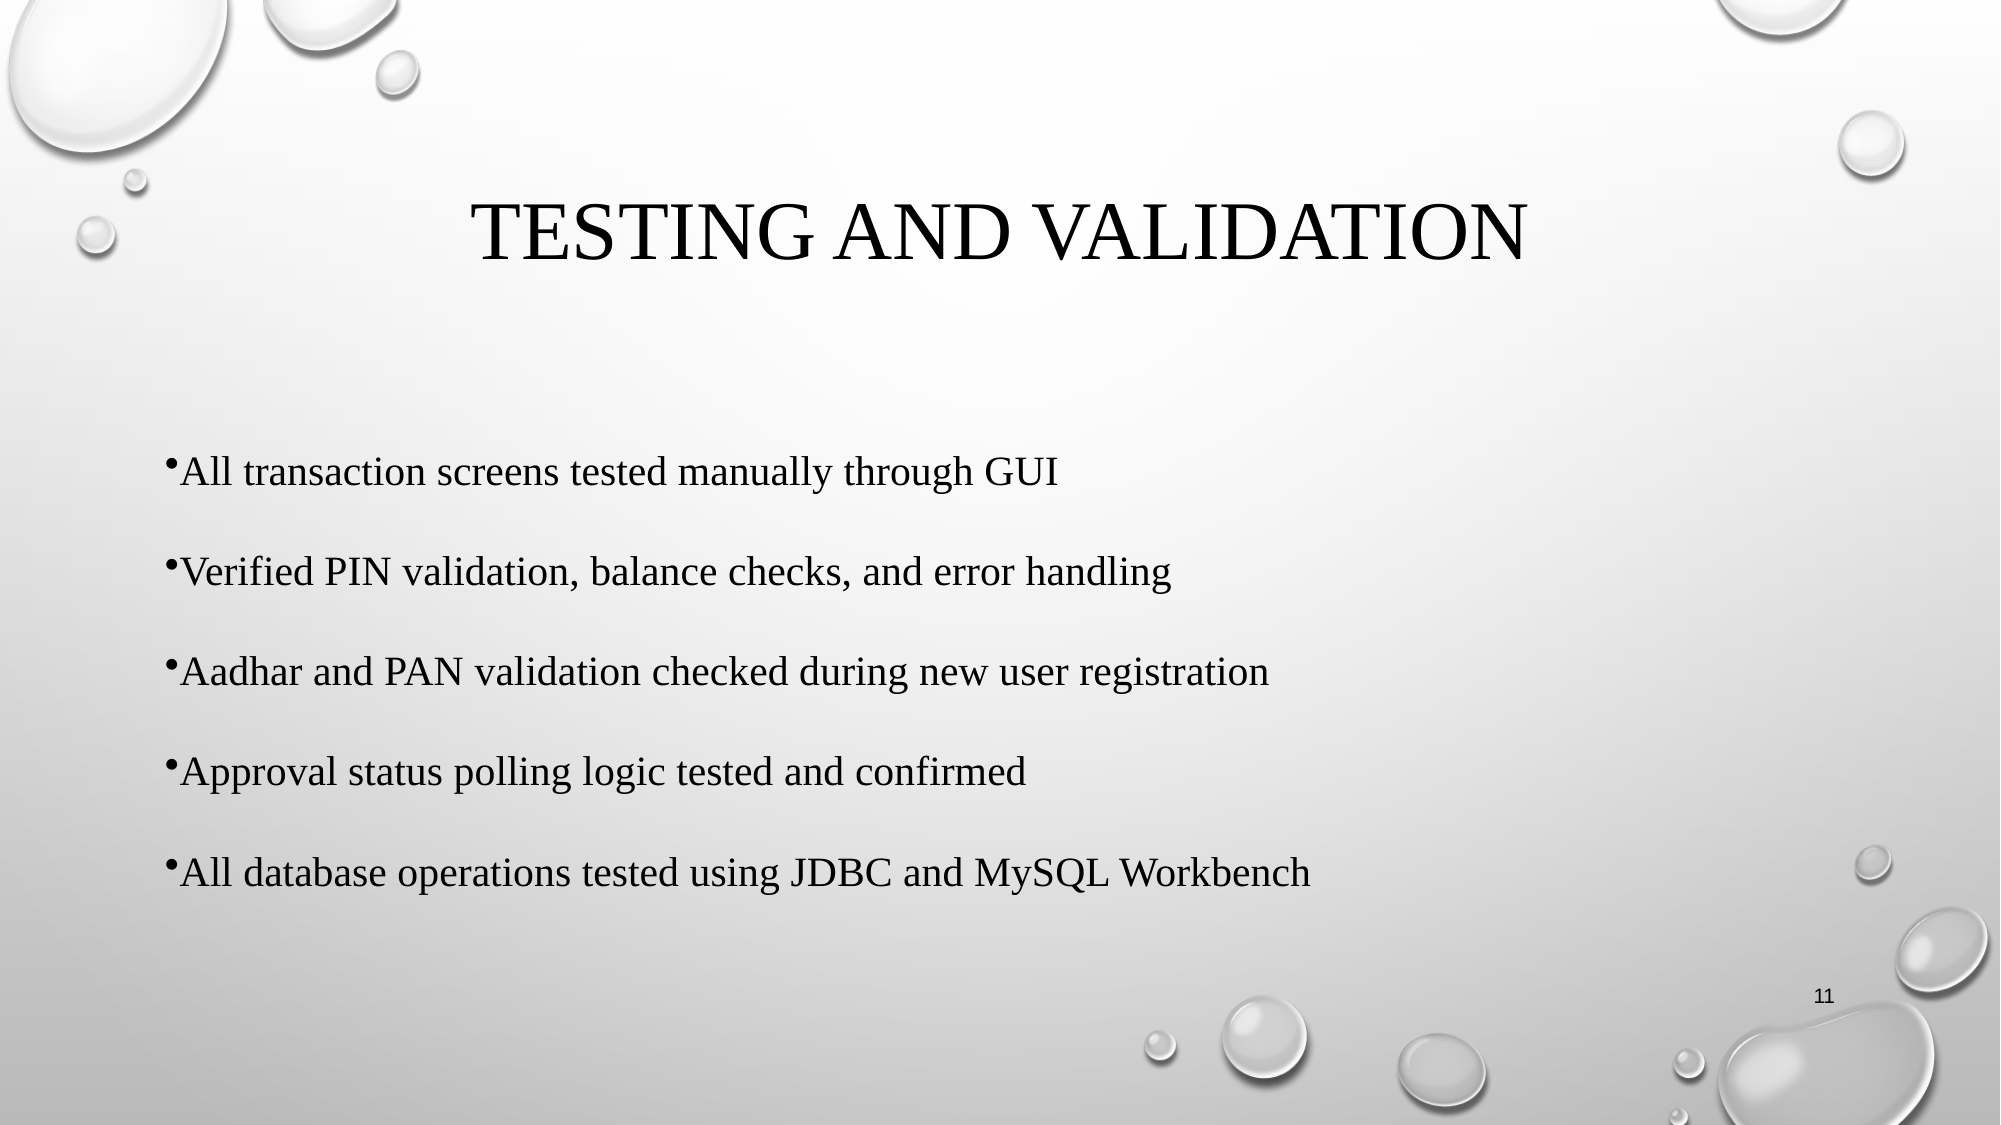

# Testing and Validation
All transaction screens tested manually through GUI

Verified PIN validation, balance checks, and error handling

Aadhar and PAN validation checked during new user registration

Approval status polling logic tested and confirmed

All database operations tested using JDBC and MySQL Workbench
11